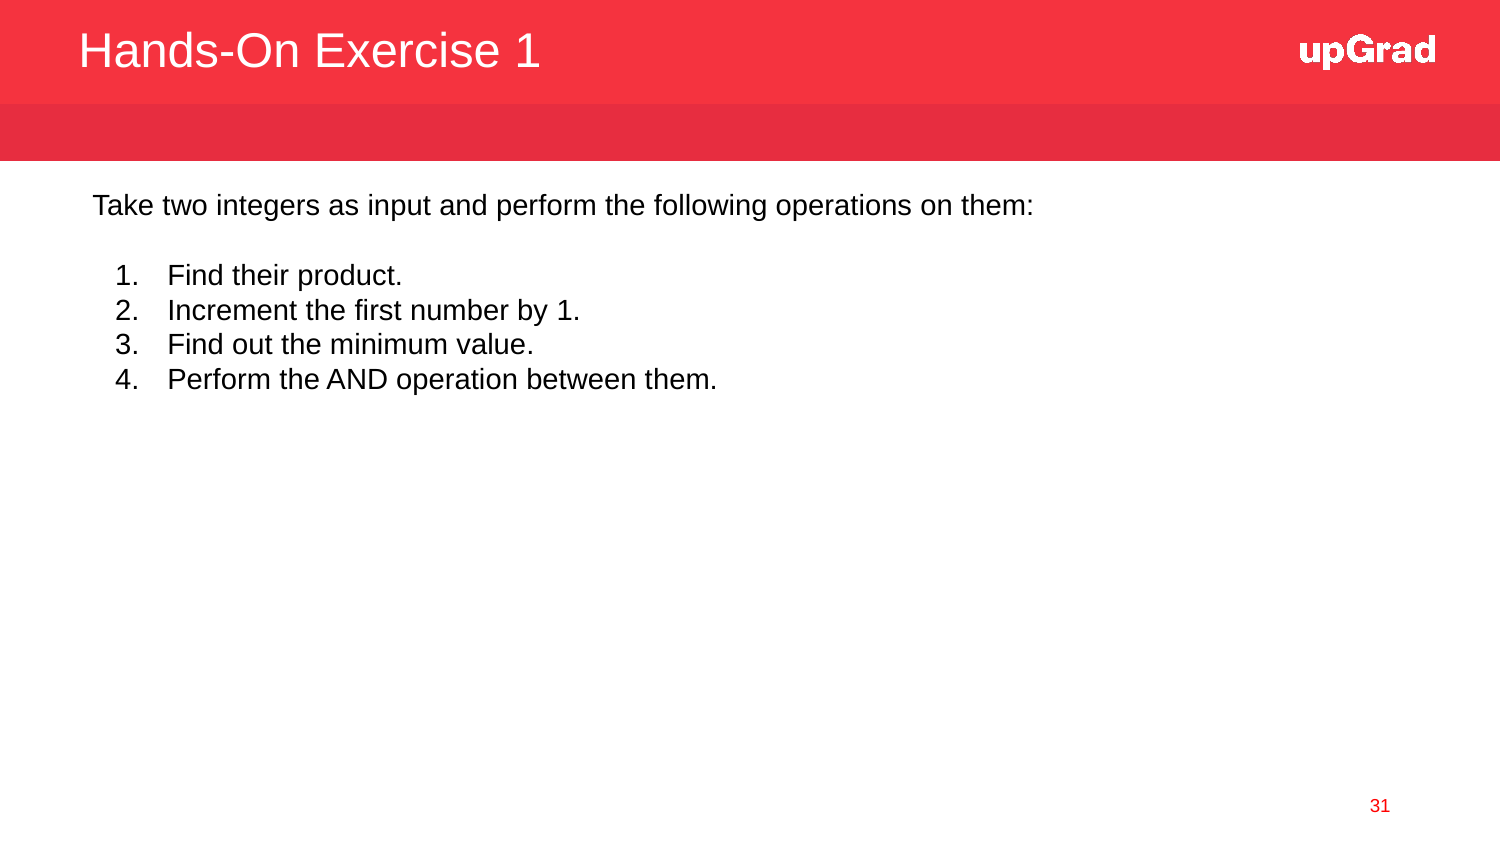

Hands-On Exercise 1

Take two integers as input and perform the following operations on them:

Find their product.
Increment the first number by 1.
Find out the minimum value.
Perform the AND operation between them.

31